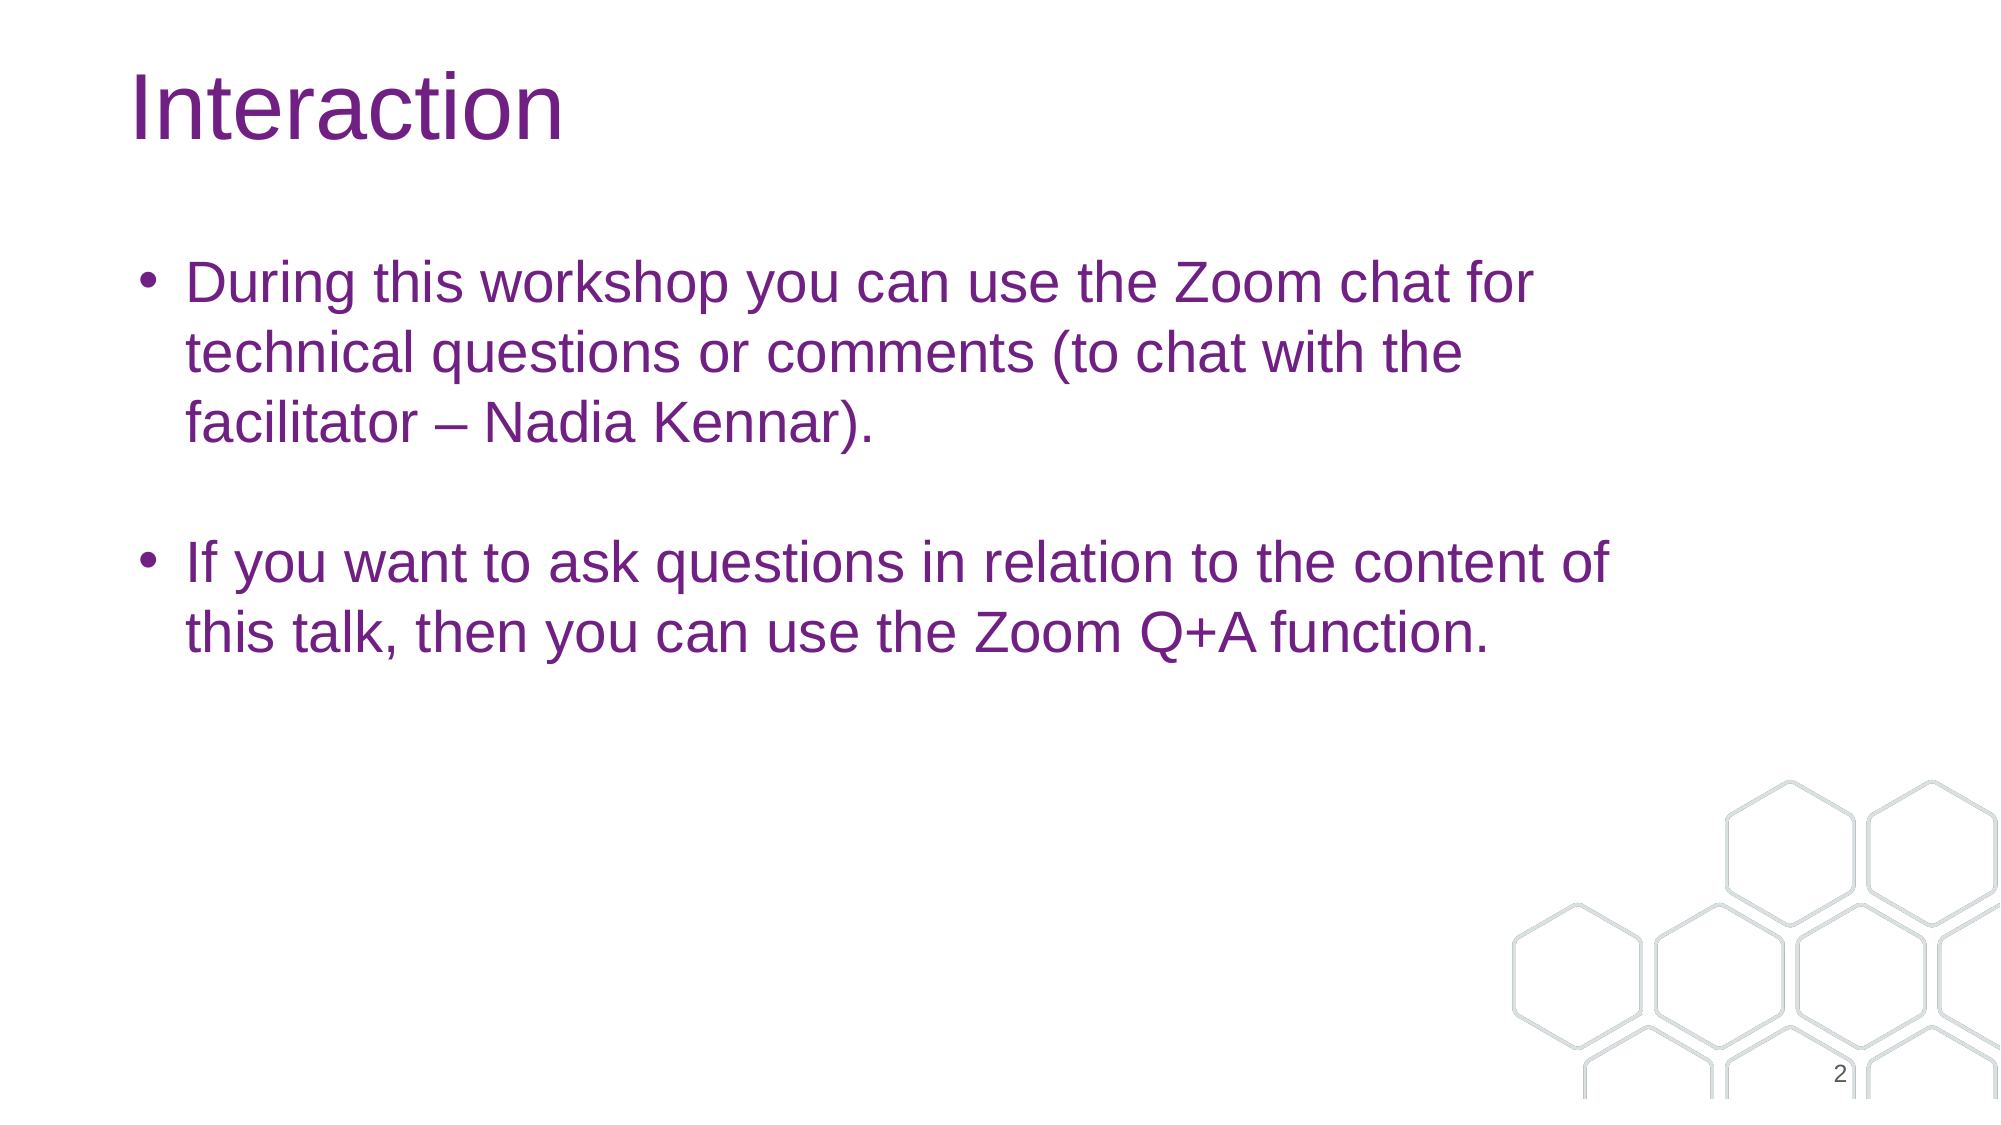

# Interaction
During this workshop you can use the Zoom chat for technical questions or comments (to chat with the facilitator – Nadia Kennar).

If you want to ask questions in relation to the content of this talk, then you can use the Zoom Q+A function.

2